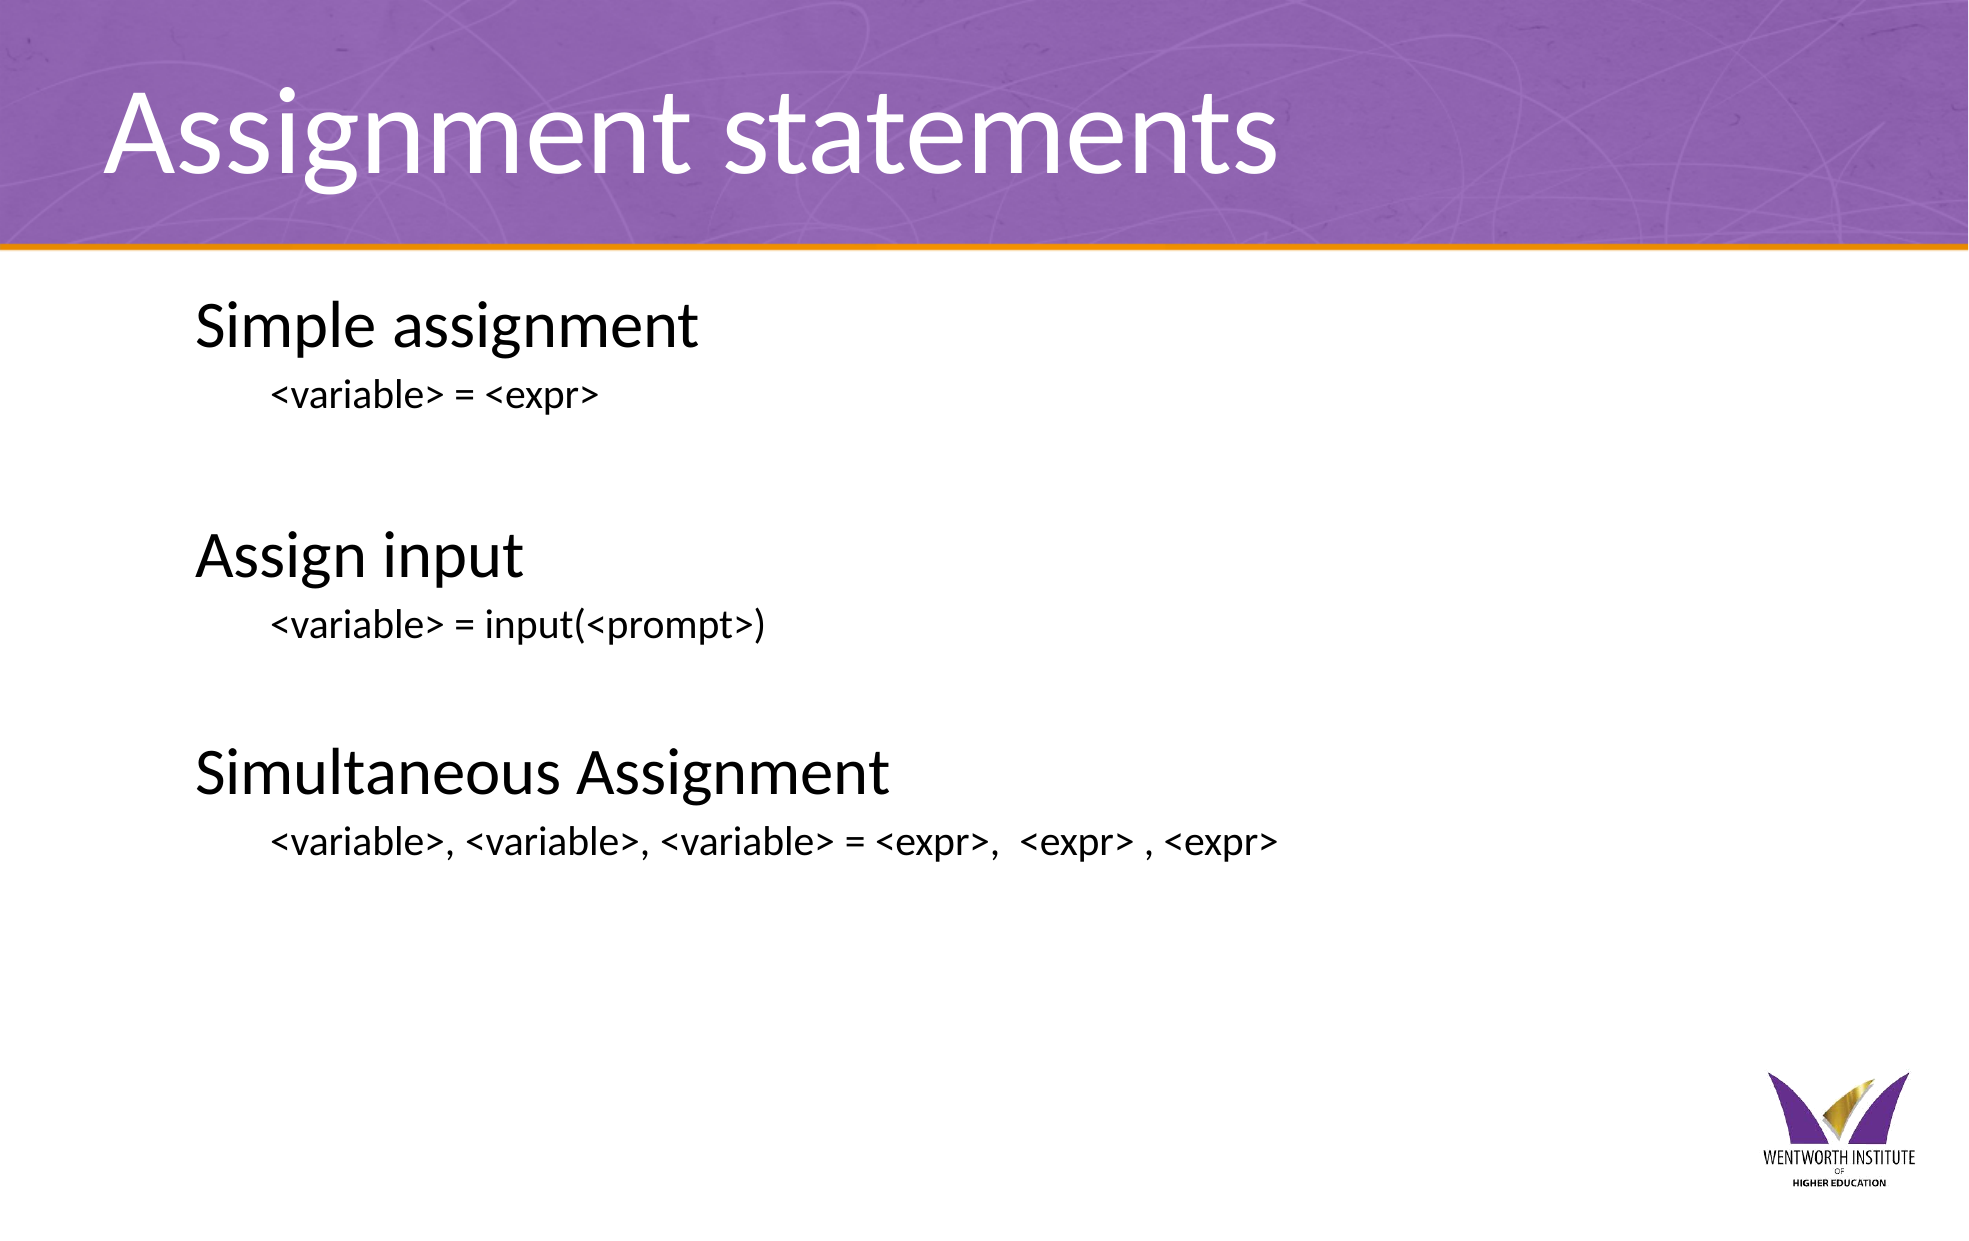

# Assignment statements
Simple assignment
<variable> = <expr>

Assign input
<variable> = input(<prompt>)

Simultaneous Assignment
<variable>, <variable>, <variable> = <expr>, <expr> , <expr>